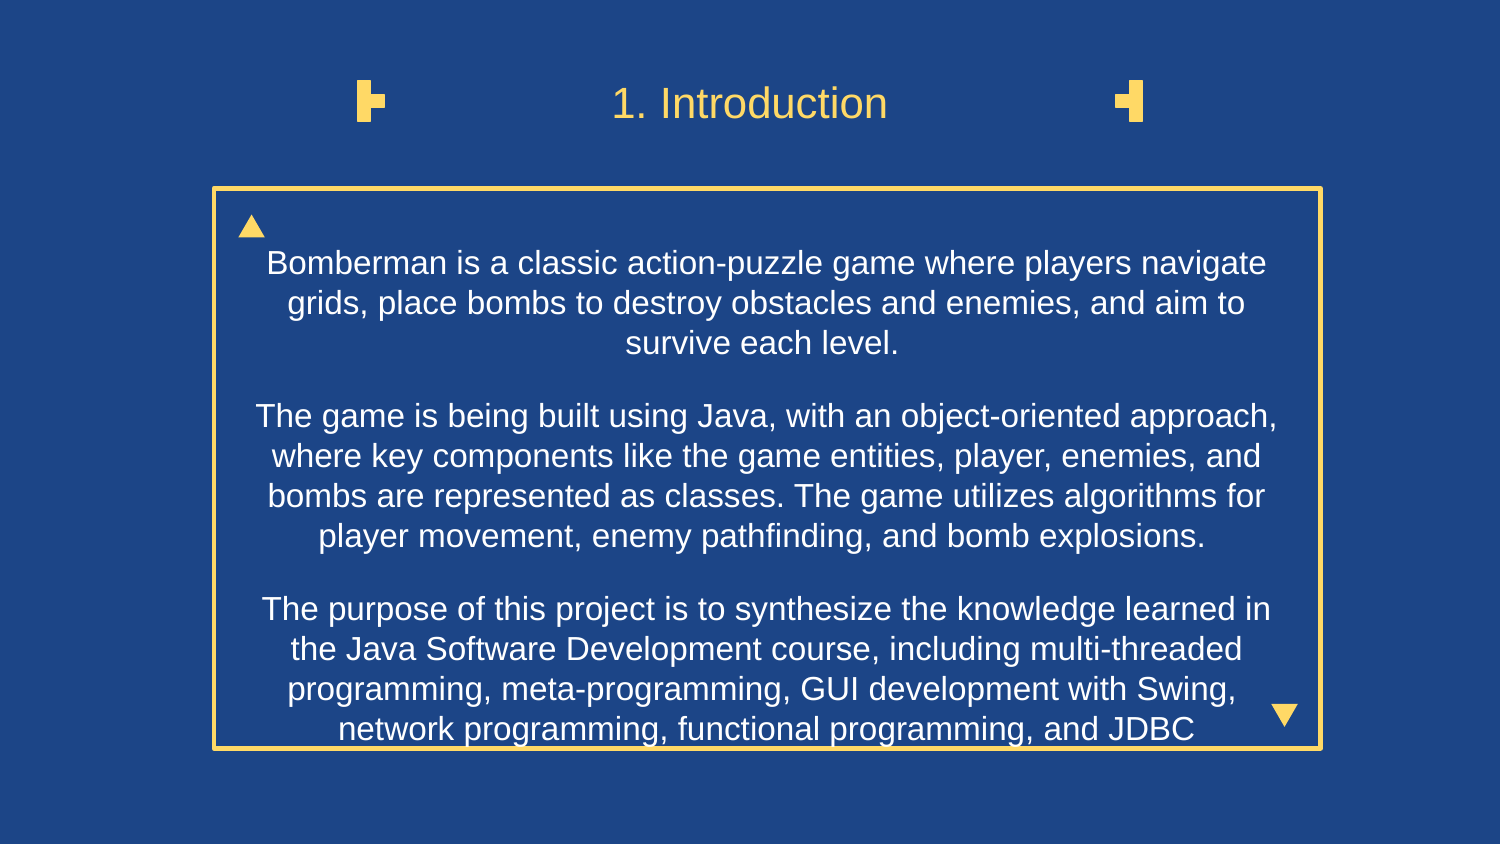

# 1. Introduction

Bomberman is a classic action-puzzle game where players navigate grids, place bombs to destroy obstacles and enemies, and aim to survive each level.
The game is being built using Java, with an object-oriented approach, where key components like the game entities, player, enemies, and bombs are represented as classes. The game utilizes algorithms for player movement, enemy pathfinding, and bomb explosions.
The purpose of this project is to synthesize the knowledge learned in the Java Software Development course, including multi-threaded programming, meta-programming, GUI development with Swing,  network programming, functional programming, and JDBC